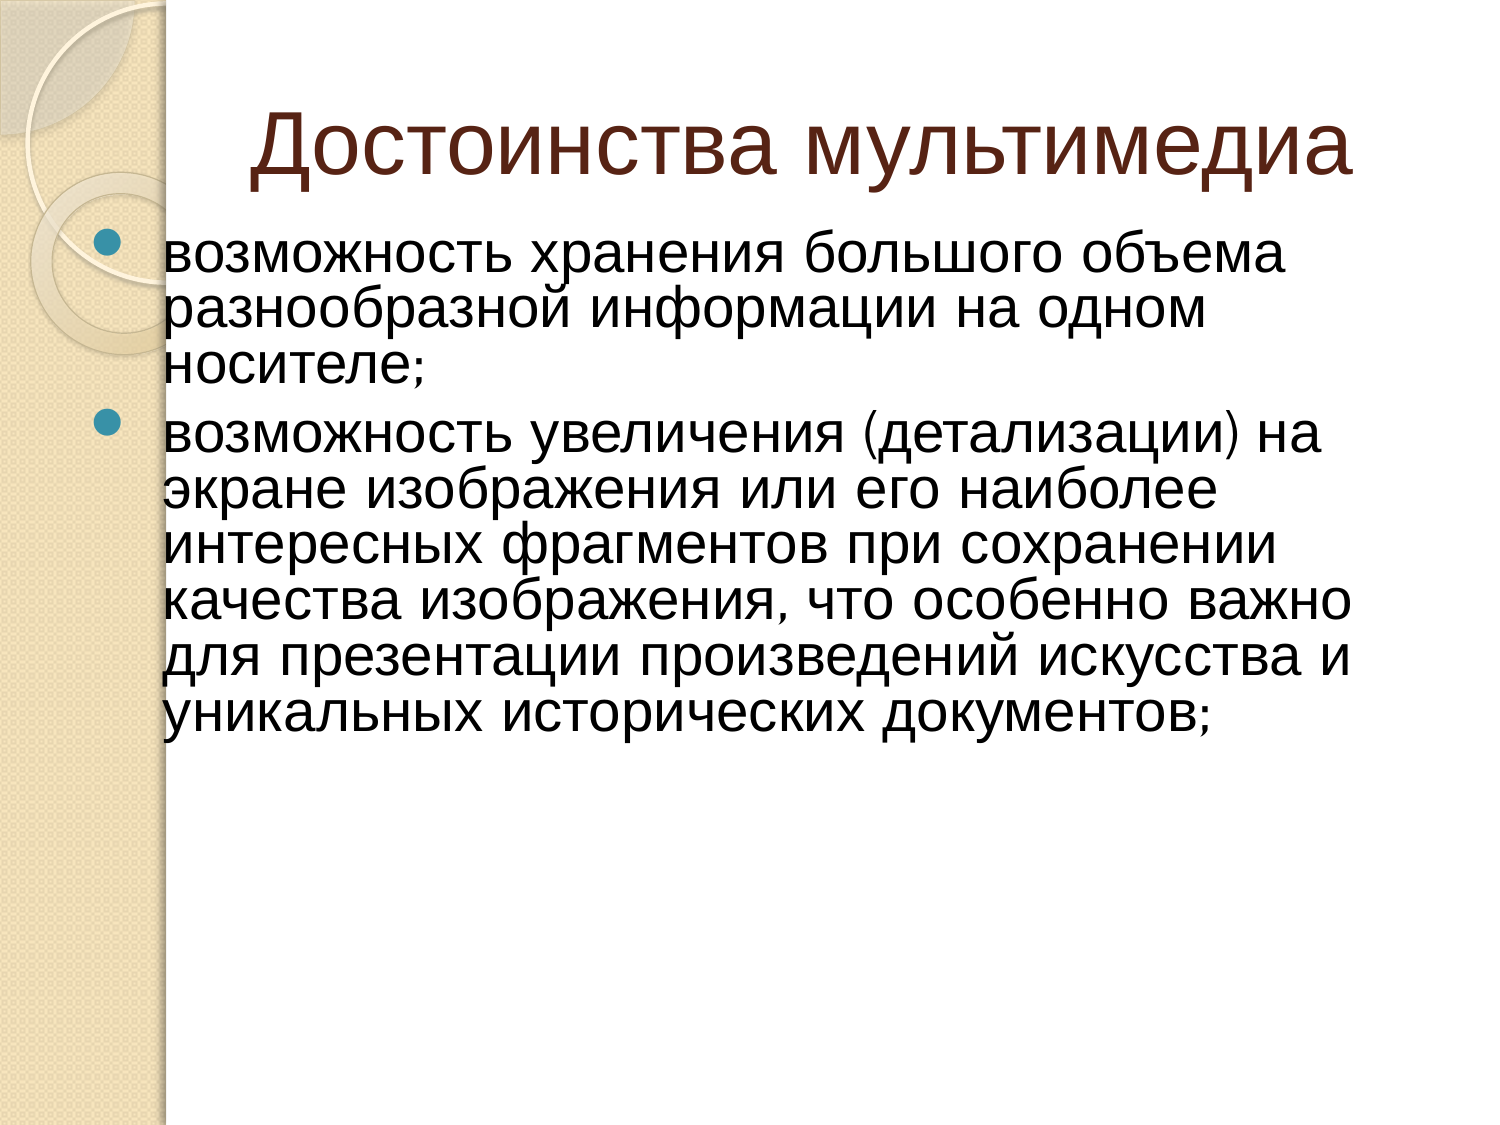

# Достоинства мультимедиа
возможность хранения большого объема разнообразной информации на одном носителе;
возможность увеличения (детализации) на экране изображения или его наиболее интересных фрагментов при сохранении качества изображения, что особенно важно для презентации произведений искусства и уникальных исторических документов;